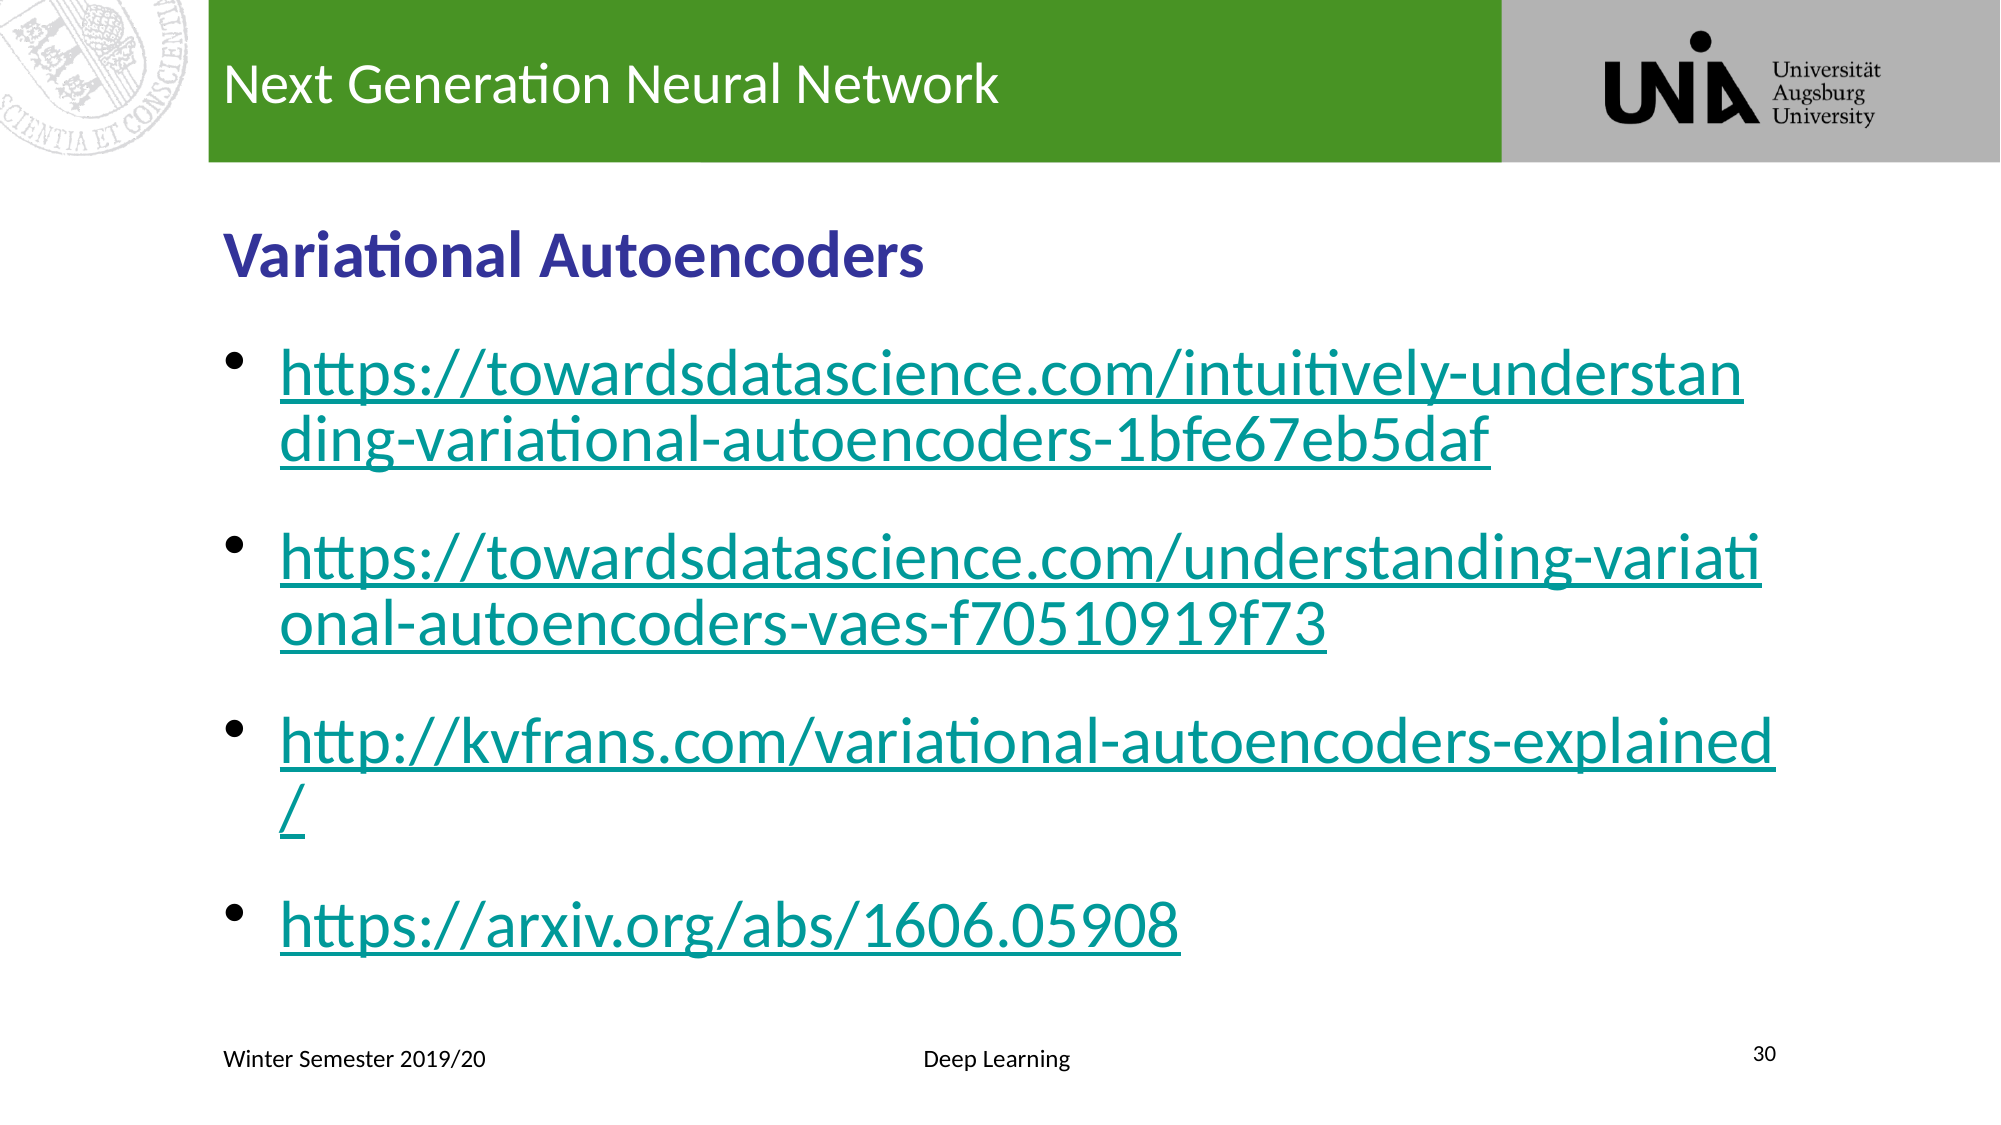

# Next Generation Neural Network
Variational Autoencoders
https://towardsdatascience.com/intuitively-understanding-variational-autoencoders-1bfe67eb5daf
https://towardsdatascience.com/understanding-variational-autoencoders-vaes-f70510919f73
http://kvfrans.com/variational-autoencoders-explained/
https://arxiv.org/abs/1606.05908

30